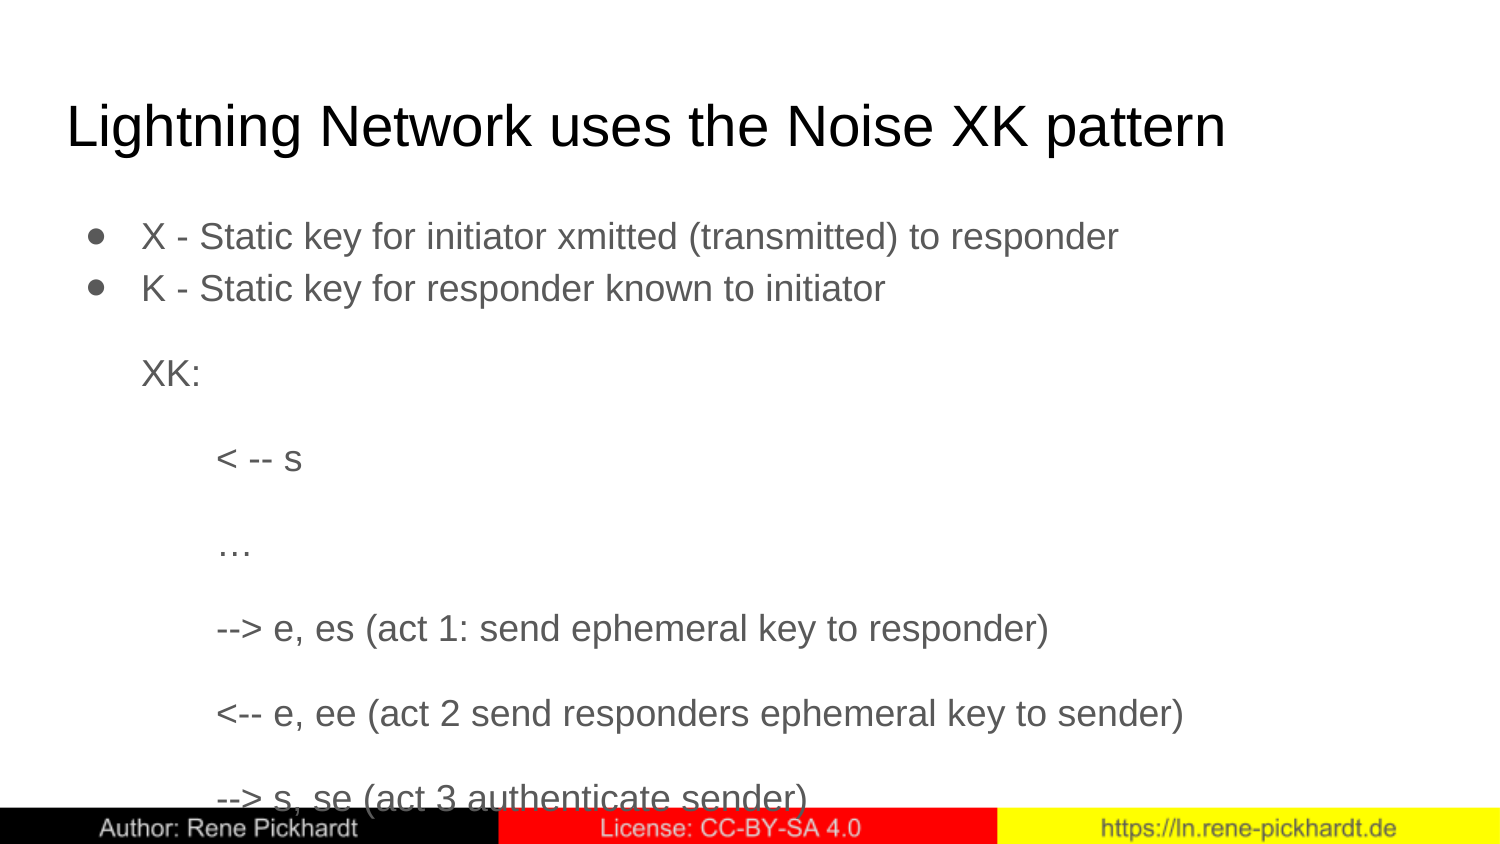

# Lightning Network uses the Noise XK pattern
X - Static key for initiator xmitted (transmitted) to responder
K - Static key for responder known to initiator
XK:
< -- s
…
--> e, es (act 1: send ephemeral key to responder)
<-- e, ee (act 2 send responders ephemeral key to sender)
--> s, se (act 3 authenticate sender)